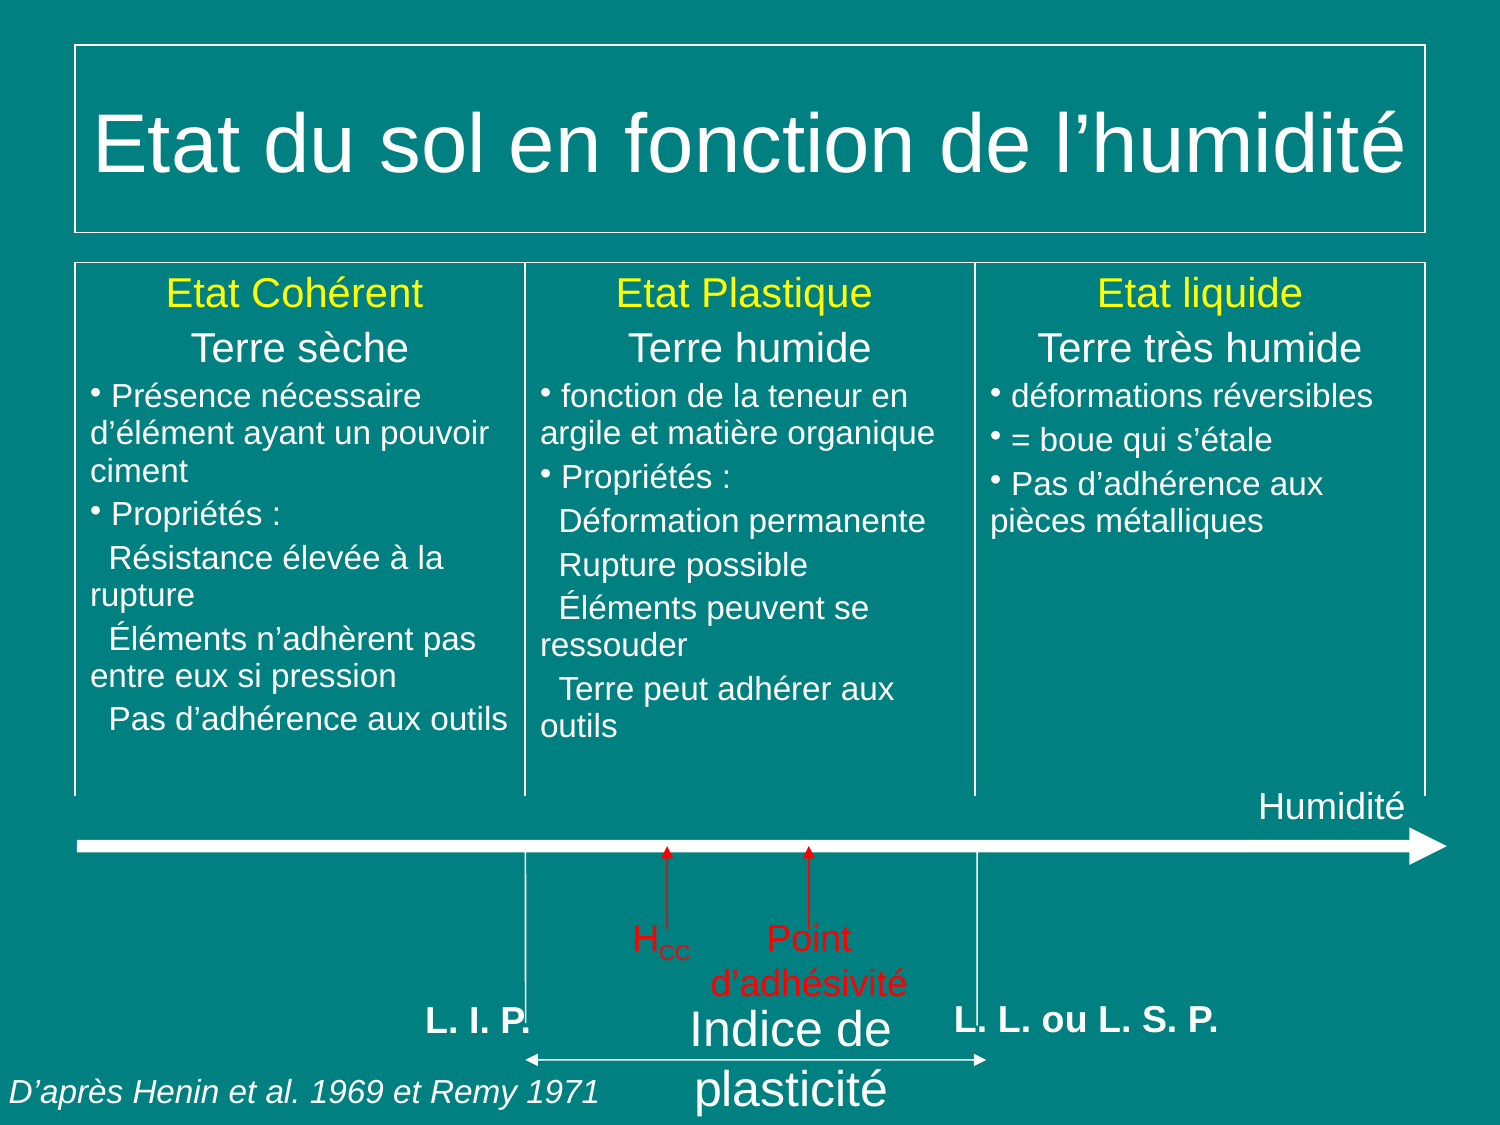

# Etat du sol en fonction de l’humidité
| Etat Cohérent Terre sèche Présence nécessaire d’élément ayant un pouvoir ciment Propriétés : Résistance élevée à la rupture Éléments n’adhèrent pas entre eux si pression Pas d’adhérence aux outils | Etat Plastique Terre humide fonction de la teneur en argile et matière organique Propriétés : Déformation permanente Rupture possible Éléments peuvent se ressouder Terre peut adhérer aux outils | Etat liquide Terre très humide déformations réversibles = boue qui s’étale Pas d’adhérence aux pièces métalliques |
| --- | --- | --- |
Humidité

HCC
Point d’adhésivité
L. L. ou L. S. P.
L. I. P.
Indice de plasticité

D’après Henin et al. 1969 et Remy 1971